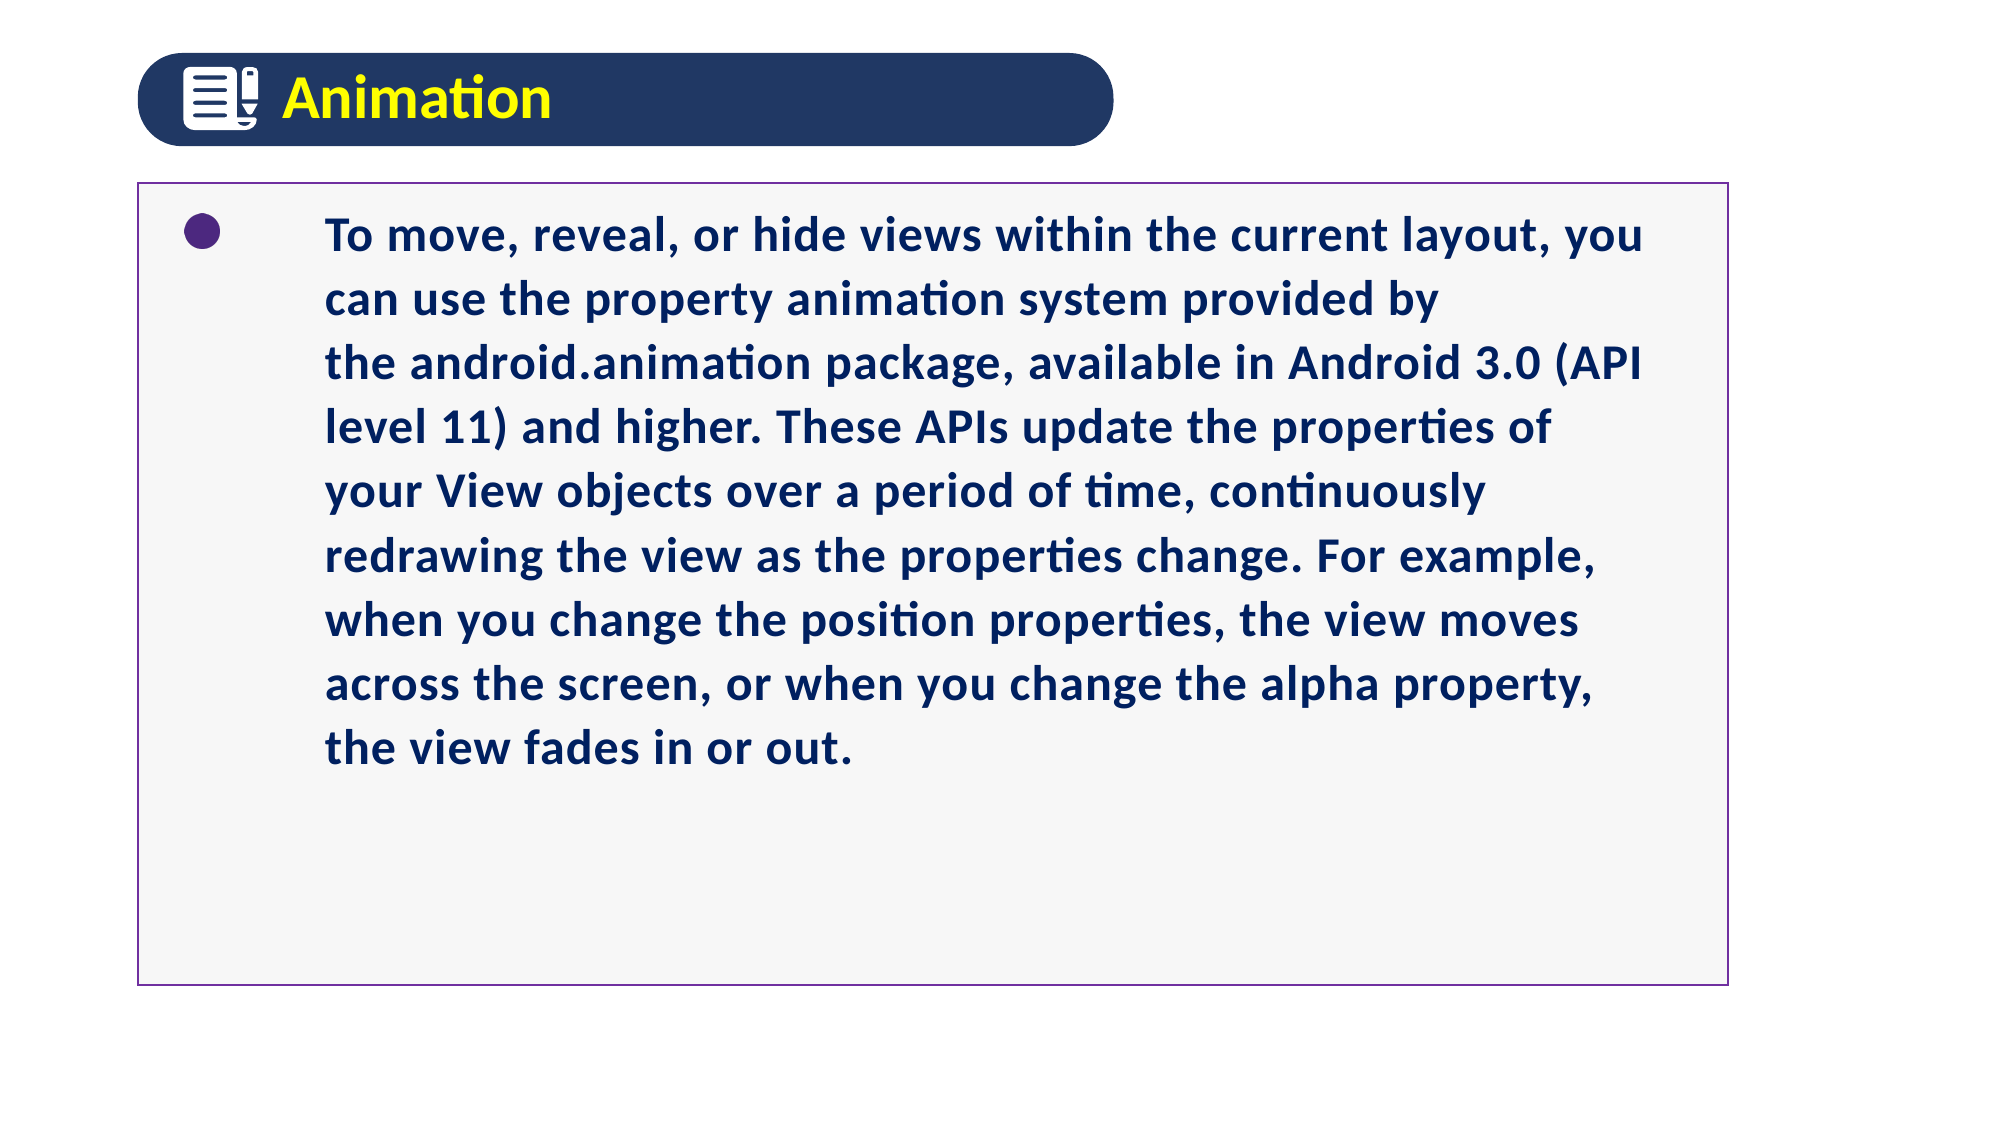

Animation

To move, reveal, or hide views within the current layout, you can use the property animation system provided by the android.animation package, available in Android 3.0 (API level 11) and higher. These APIs update the properties of your View objects over a period of time, continuously redrawing the view as the properties change. For example, when you change the position properties, the view moves across the screen, or when you change the alpha property, the view fades in or out.